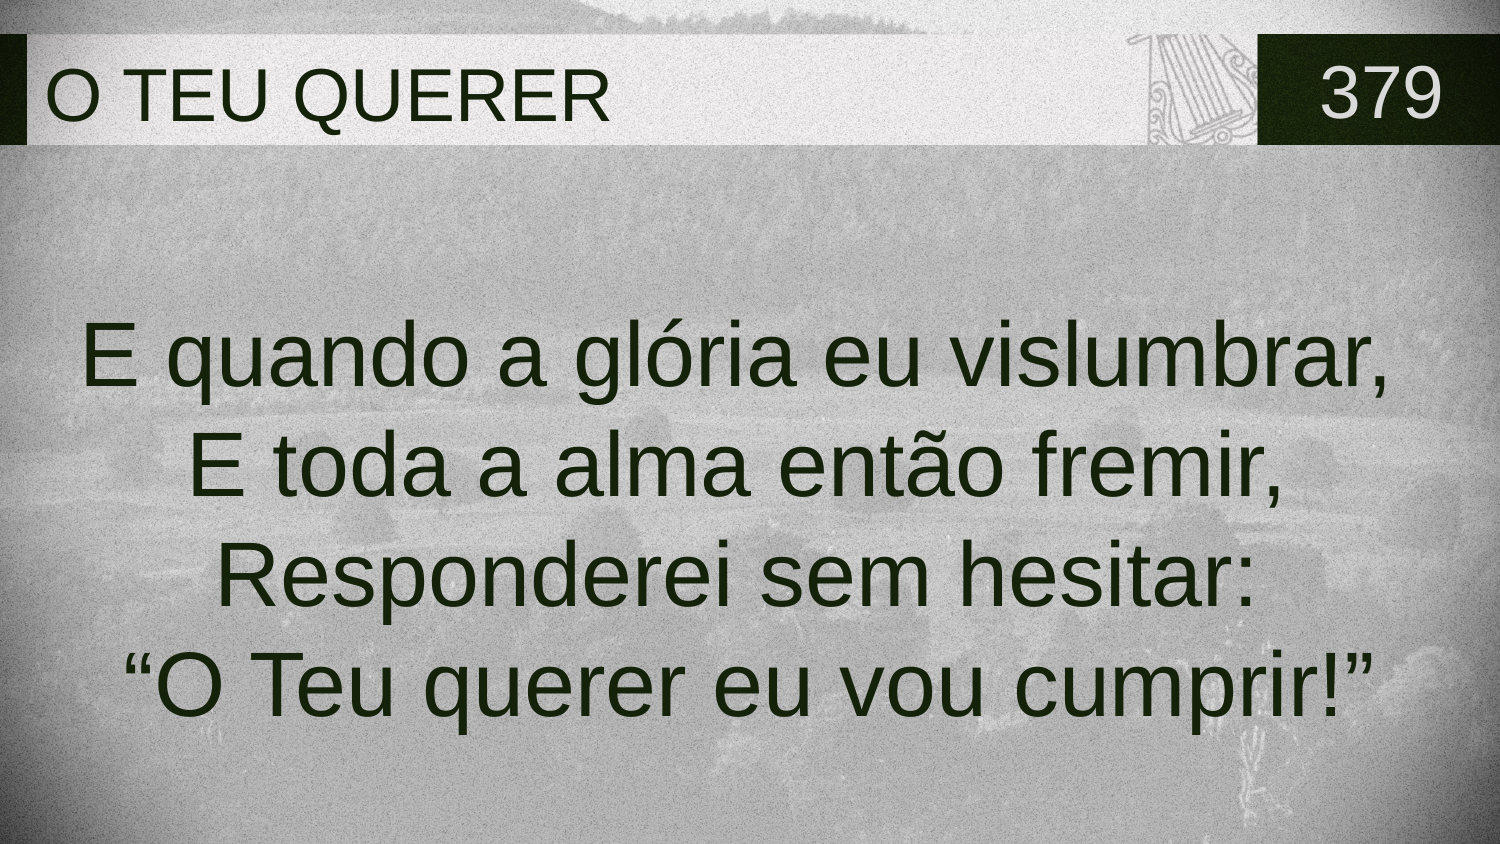

# O TEU QUERER
379
E quando a glória eu vislumbrar,
E toda a alma então fremir,
Responderei sem hesitar:
“O Teu querer eu vou cumprir!”